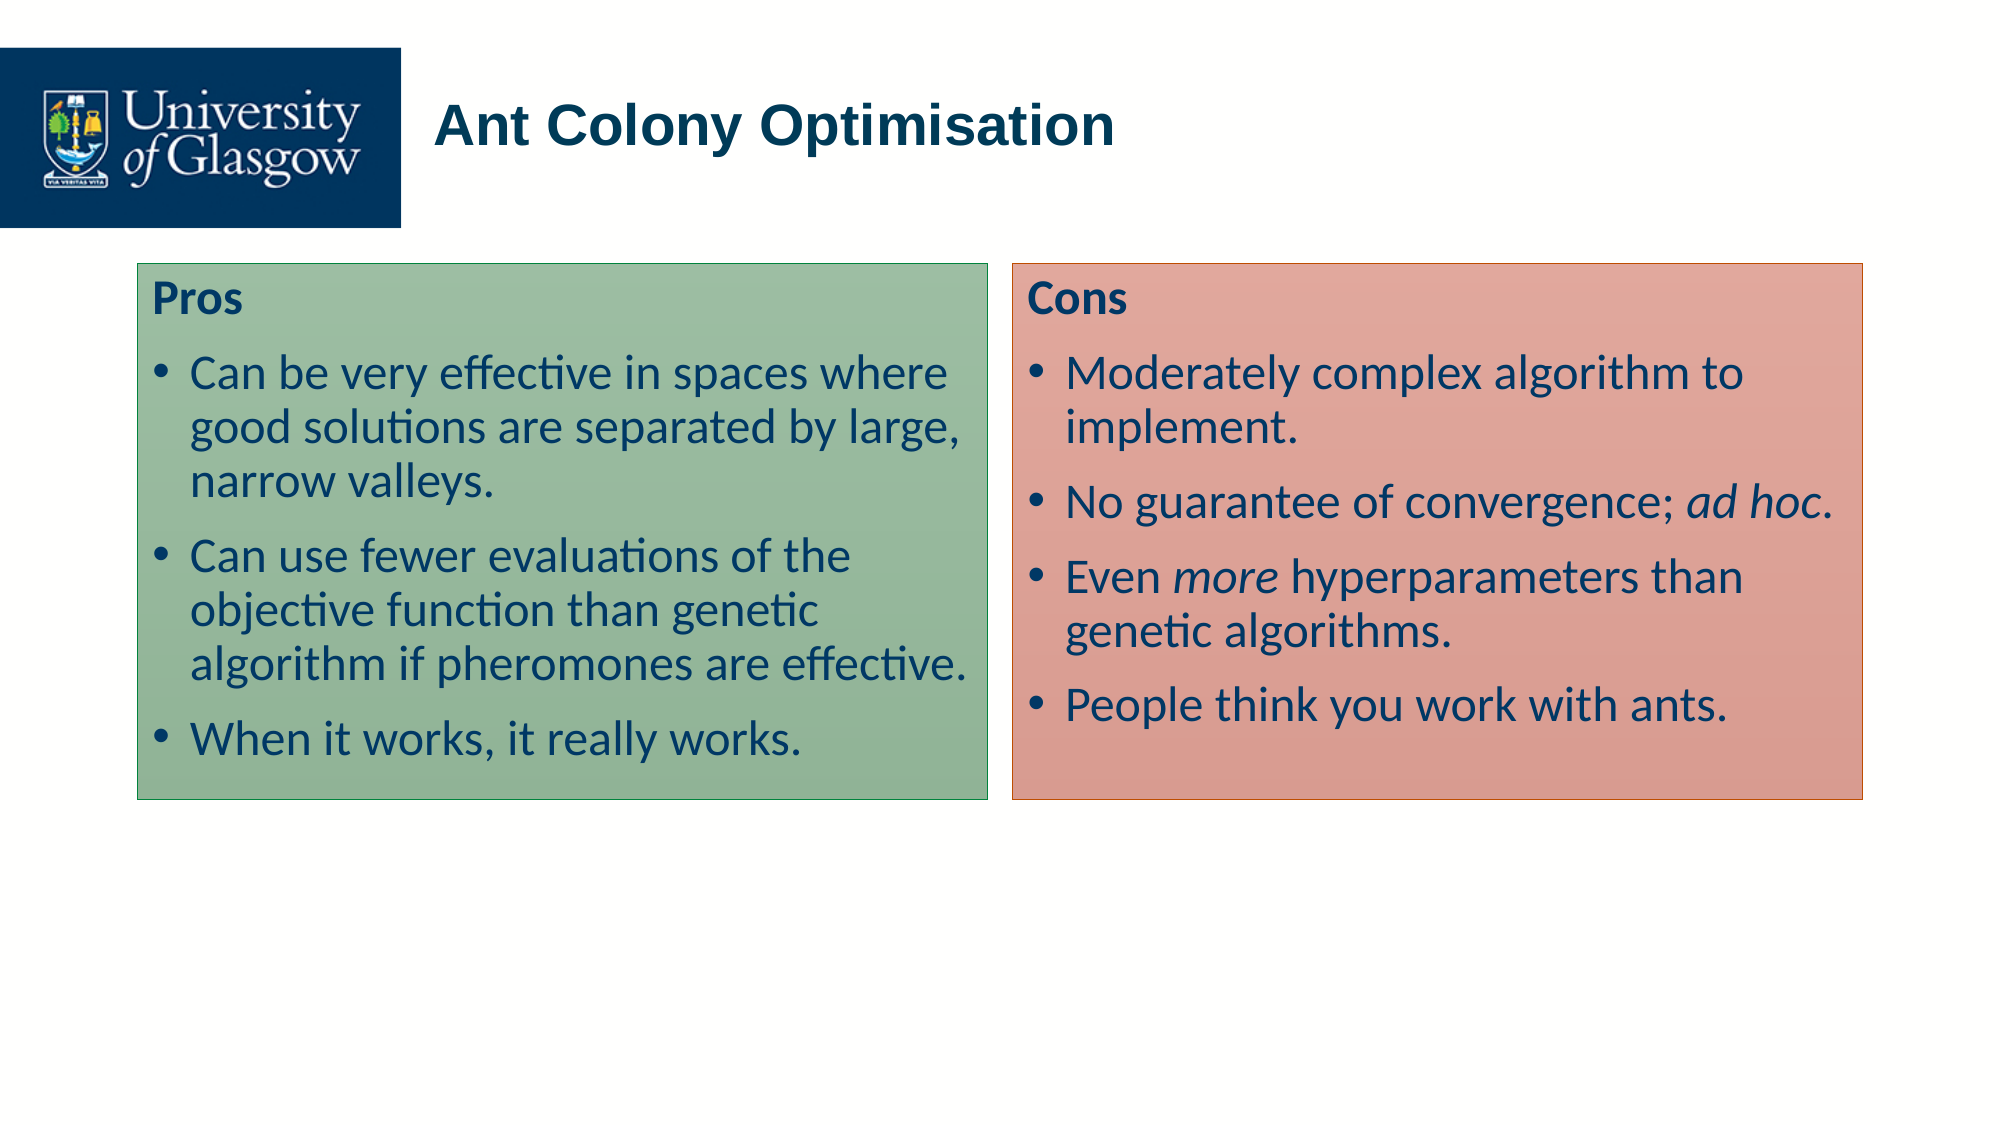

# Ant Colony Optimisation
Pros
Can be very effective in spaces where good solutions are separated by large, narrow valleys.
Can use fewer evaluations of the objective function than genetic algorithm if pheromones are effective.
When it works, it really works.

Cons
Moderately complex algorithm to implement.
No guarantee of convergence; ad hoc.
Even more hyperparameters than genetic algorithms.
People think you work with ants.